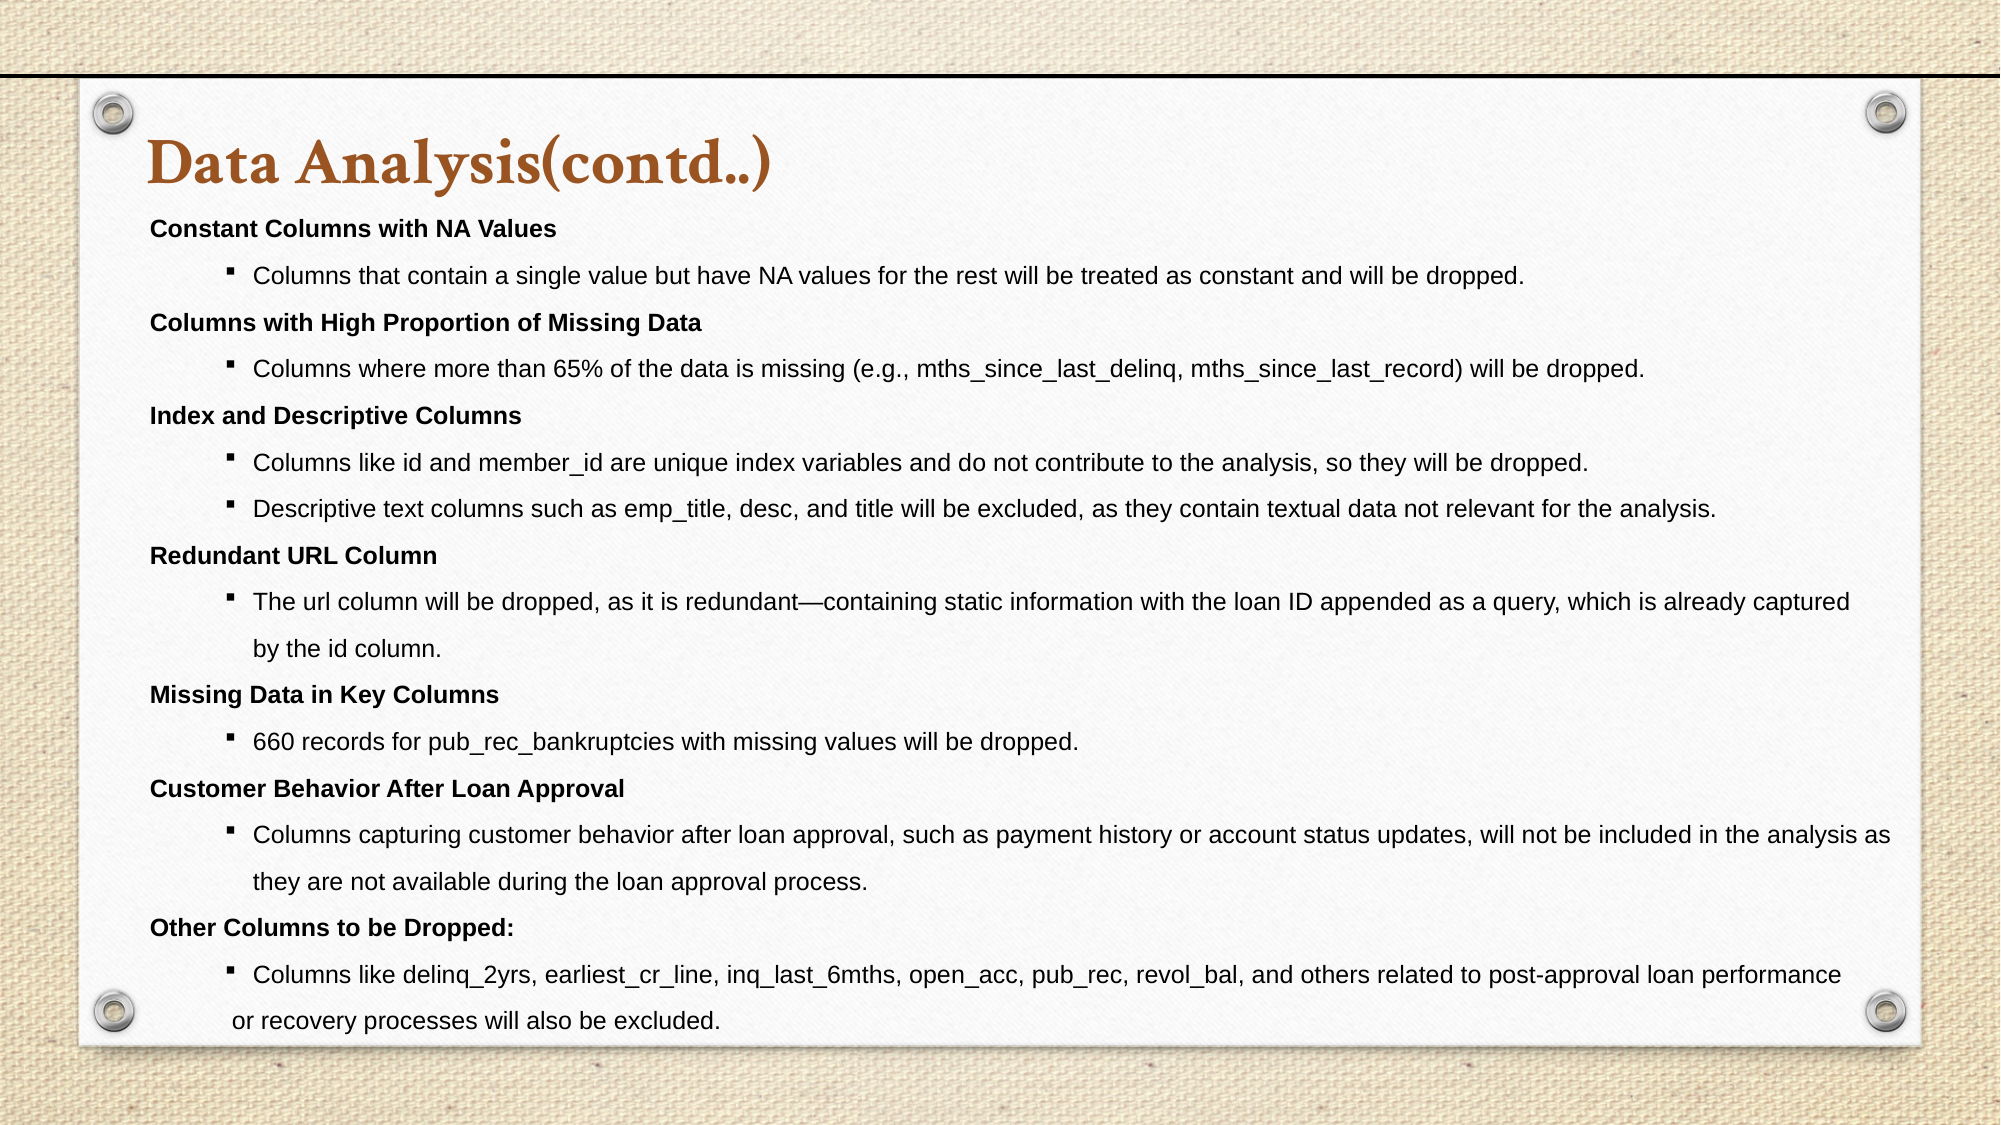

Data Analysis(contd..)
Constant Columns with NA Values
Columns that contain a single value but have NA values for the rest will be treated as constant and will be dropped.
Columns with High Proportion of Missing Data
Columns where more than 65% of the data is missing (e.g., mths_since_last_delinq, mths_since_last_record) will be dropped.
Index and Descriptive Columns
Columns like id and member_id are unique index variables and do not contribute to the analysis, so they will be dropped.
Descriptive text columns such as emp_title, desc, and title will be excluded, as they contain textual data not relevant for the analysis.
Redundant URL Column
The url column will be dropped, as it is redundant—containing static information with the loan ID appended as a query, which is already captured
    by the id column.
Missing Data in Key Columns
660 records for pub_rec_bankruptcies with missing values will be dropped.
Customer Behavior After Loan Approval
Columns capturing customer behavior after loan approval, such as payment history or account status updates, will not be included in the analysis as
    they are not available during the loan approval process.
Other Columns to be Dropped:
Columns like delinq_2yrs, earliest_cr_line, inq_last_6mths, open_acc, pub_rec, revol_bal, and others related to post-approval loan performance
 or recovery processes will also be excluded.